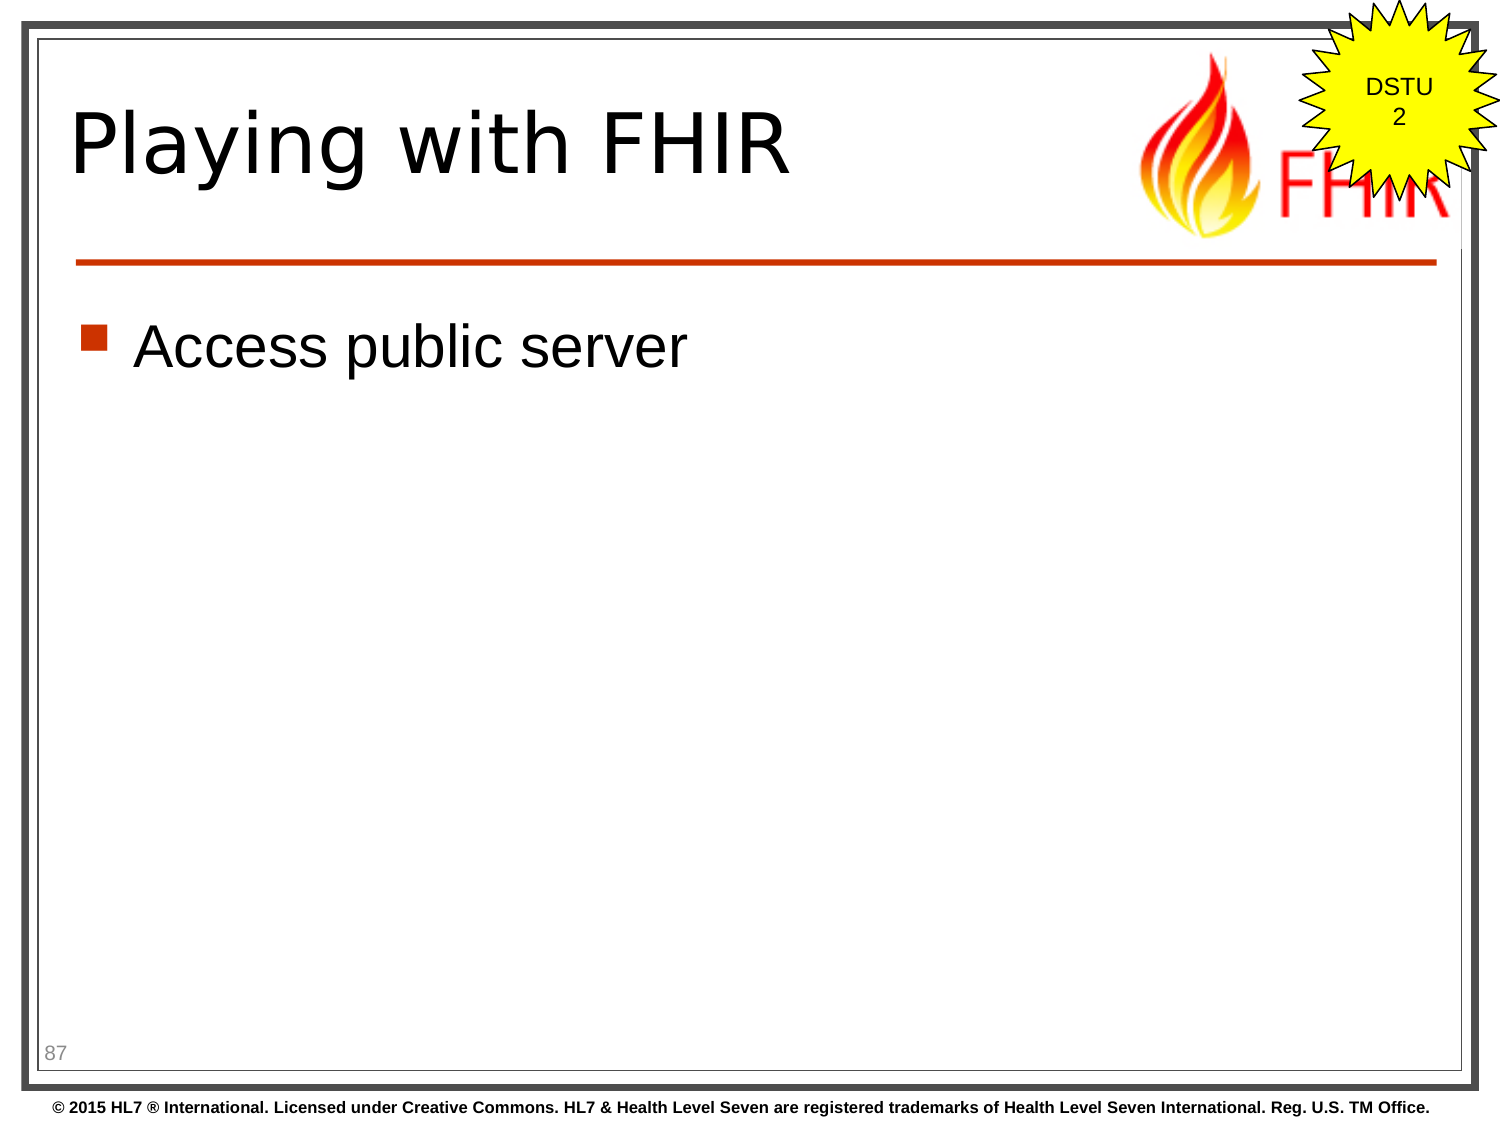

DSTU 2
# Playing with FHIR
Access public server
87